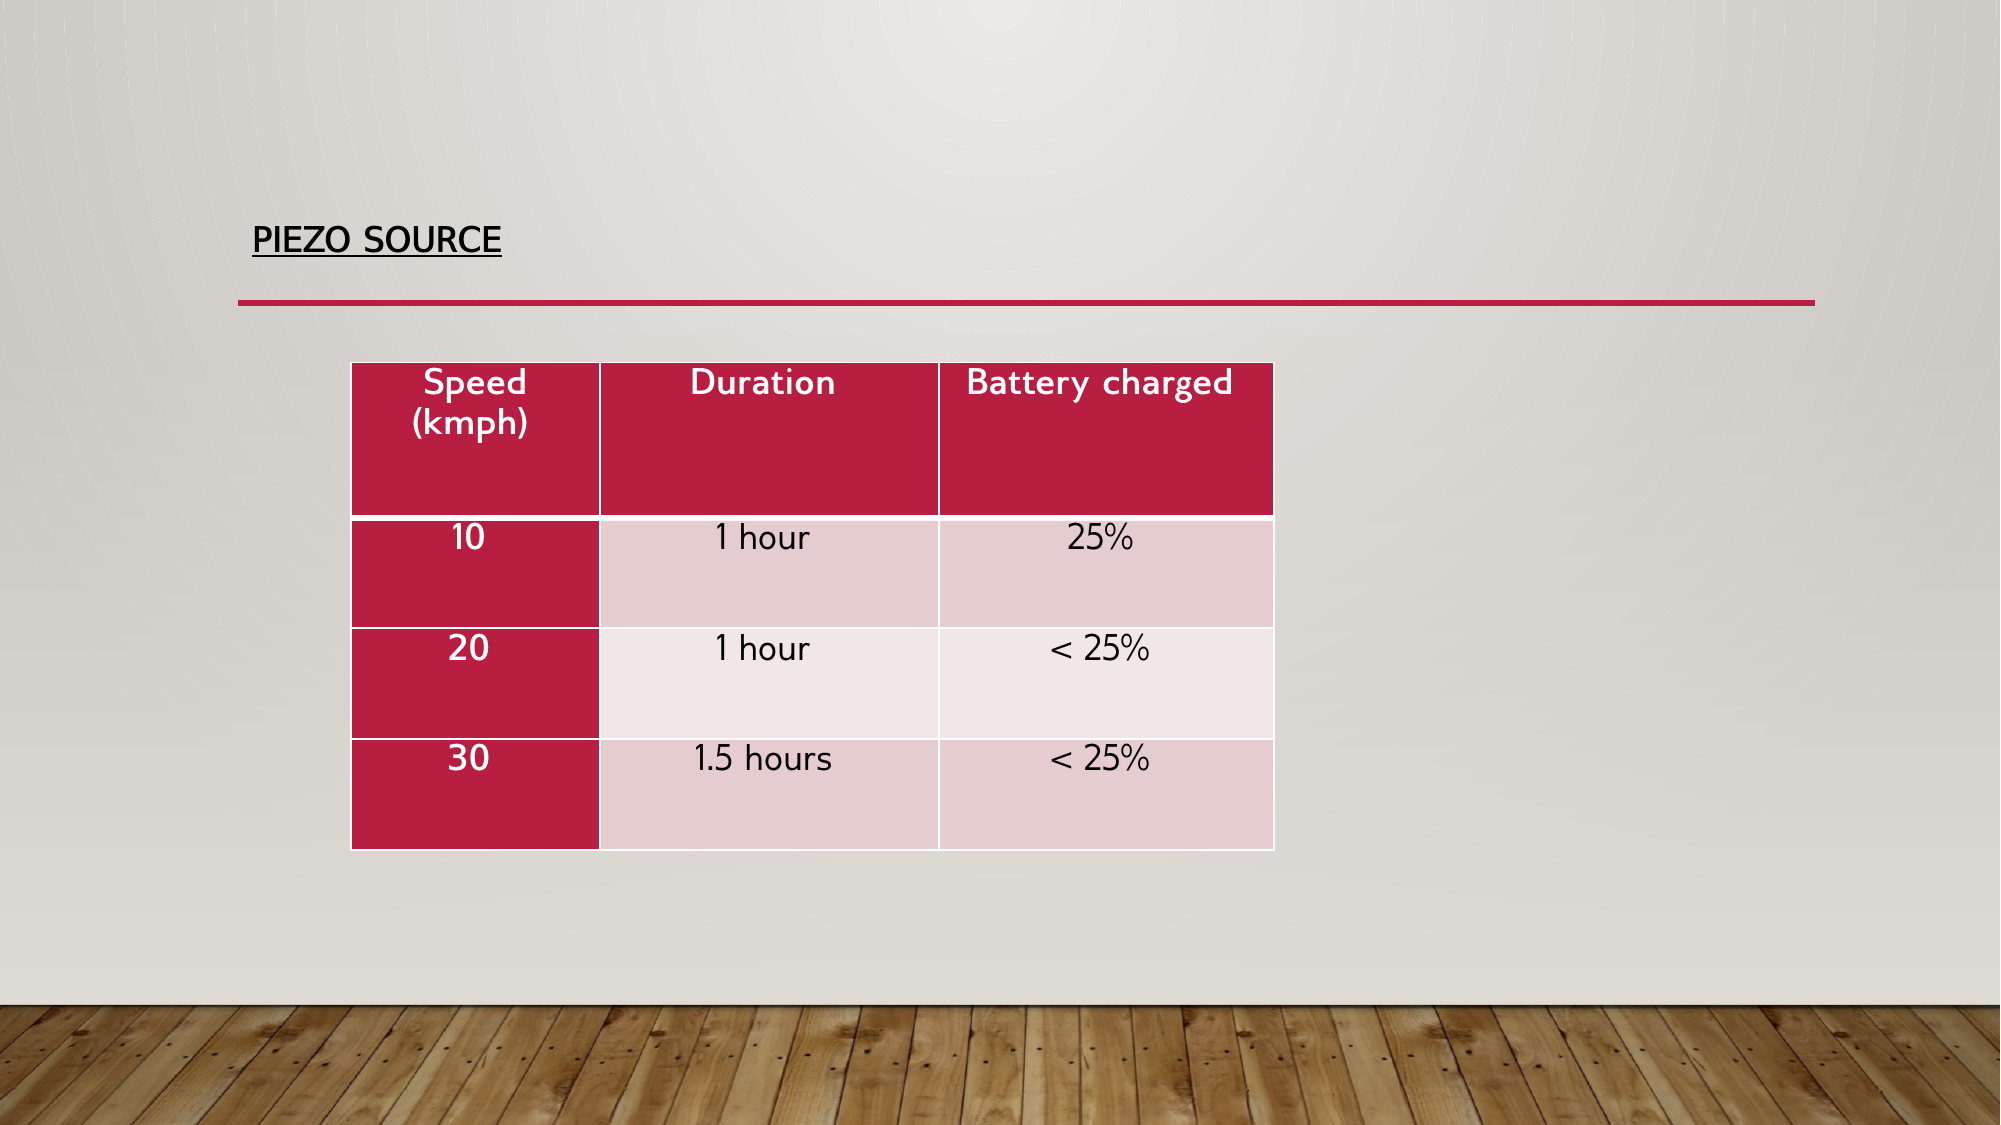

PIEZO SOURCE
| Speed (kmph) | Duration | Battery charged |
| --- | --- | --- |
| 10 | 1 hour | 25% |
| 20 | 1 hour | < 25% |
| 30 | 1.5 hours | < 25% |